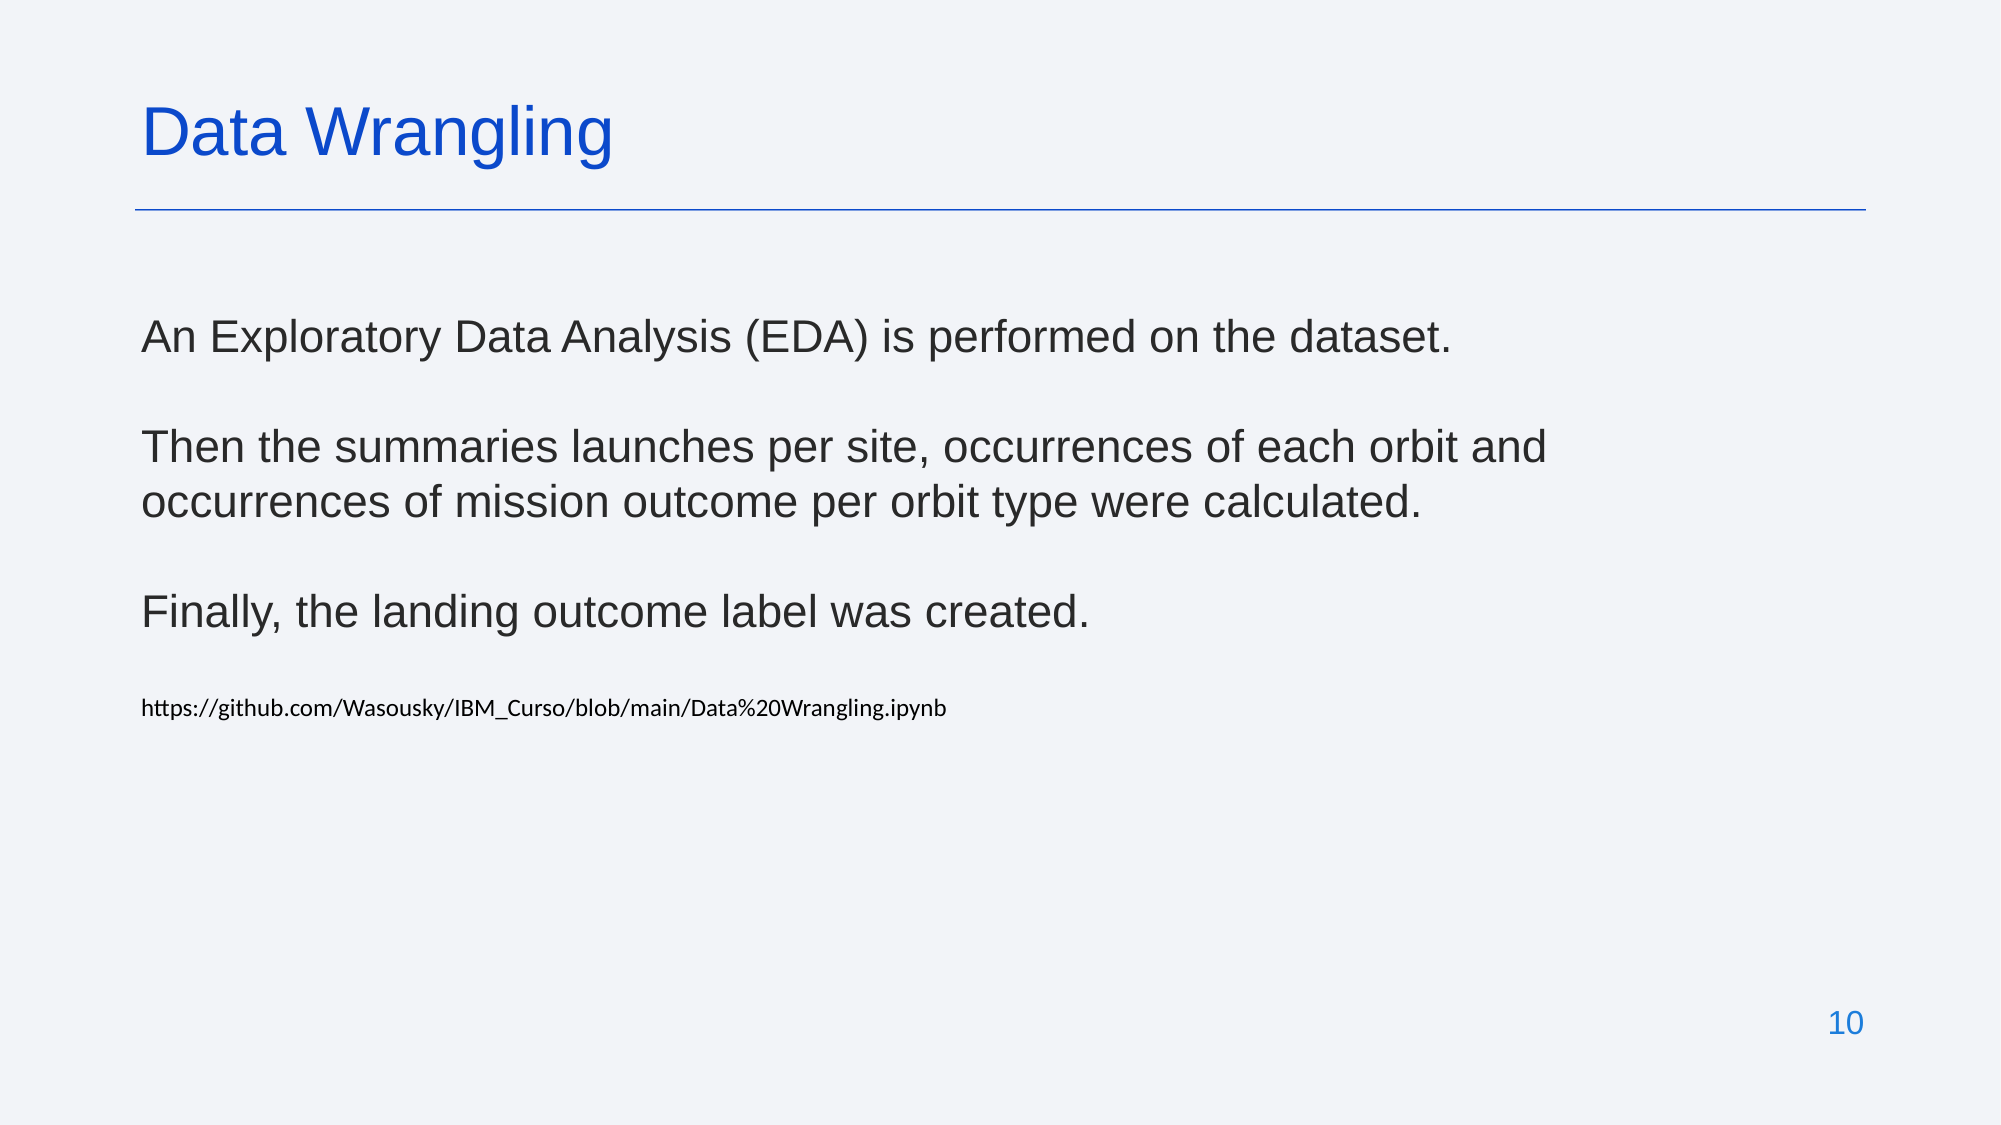

Data Wrangling
An Exploratory Data Analysis (EDA) is performed on the dataset.

Then the summaries launches per site, occurrences of each orbit and occurrences of mission outcome per orbit type were calculated.

Finally, the landing outcome label was created.

https://github.com/Wasousky/IBM_Curso/blob/main/Data%20Wrangling.ipynb

10